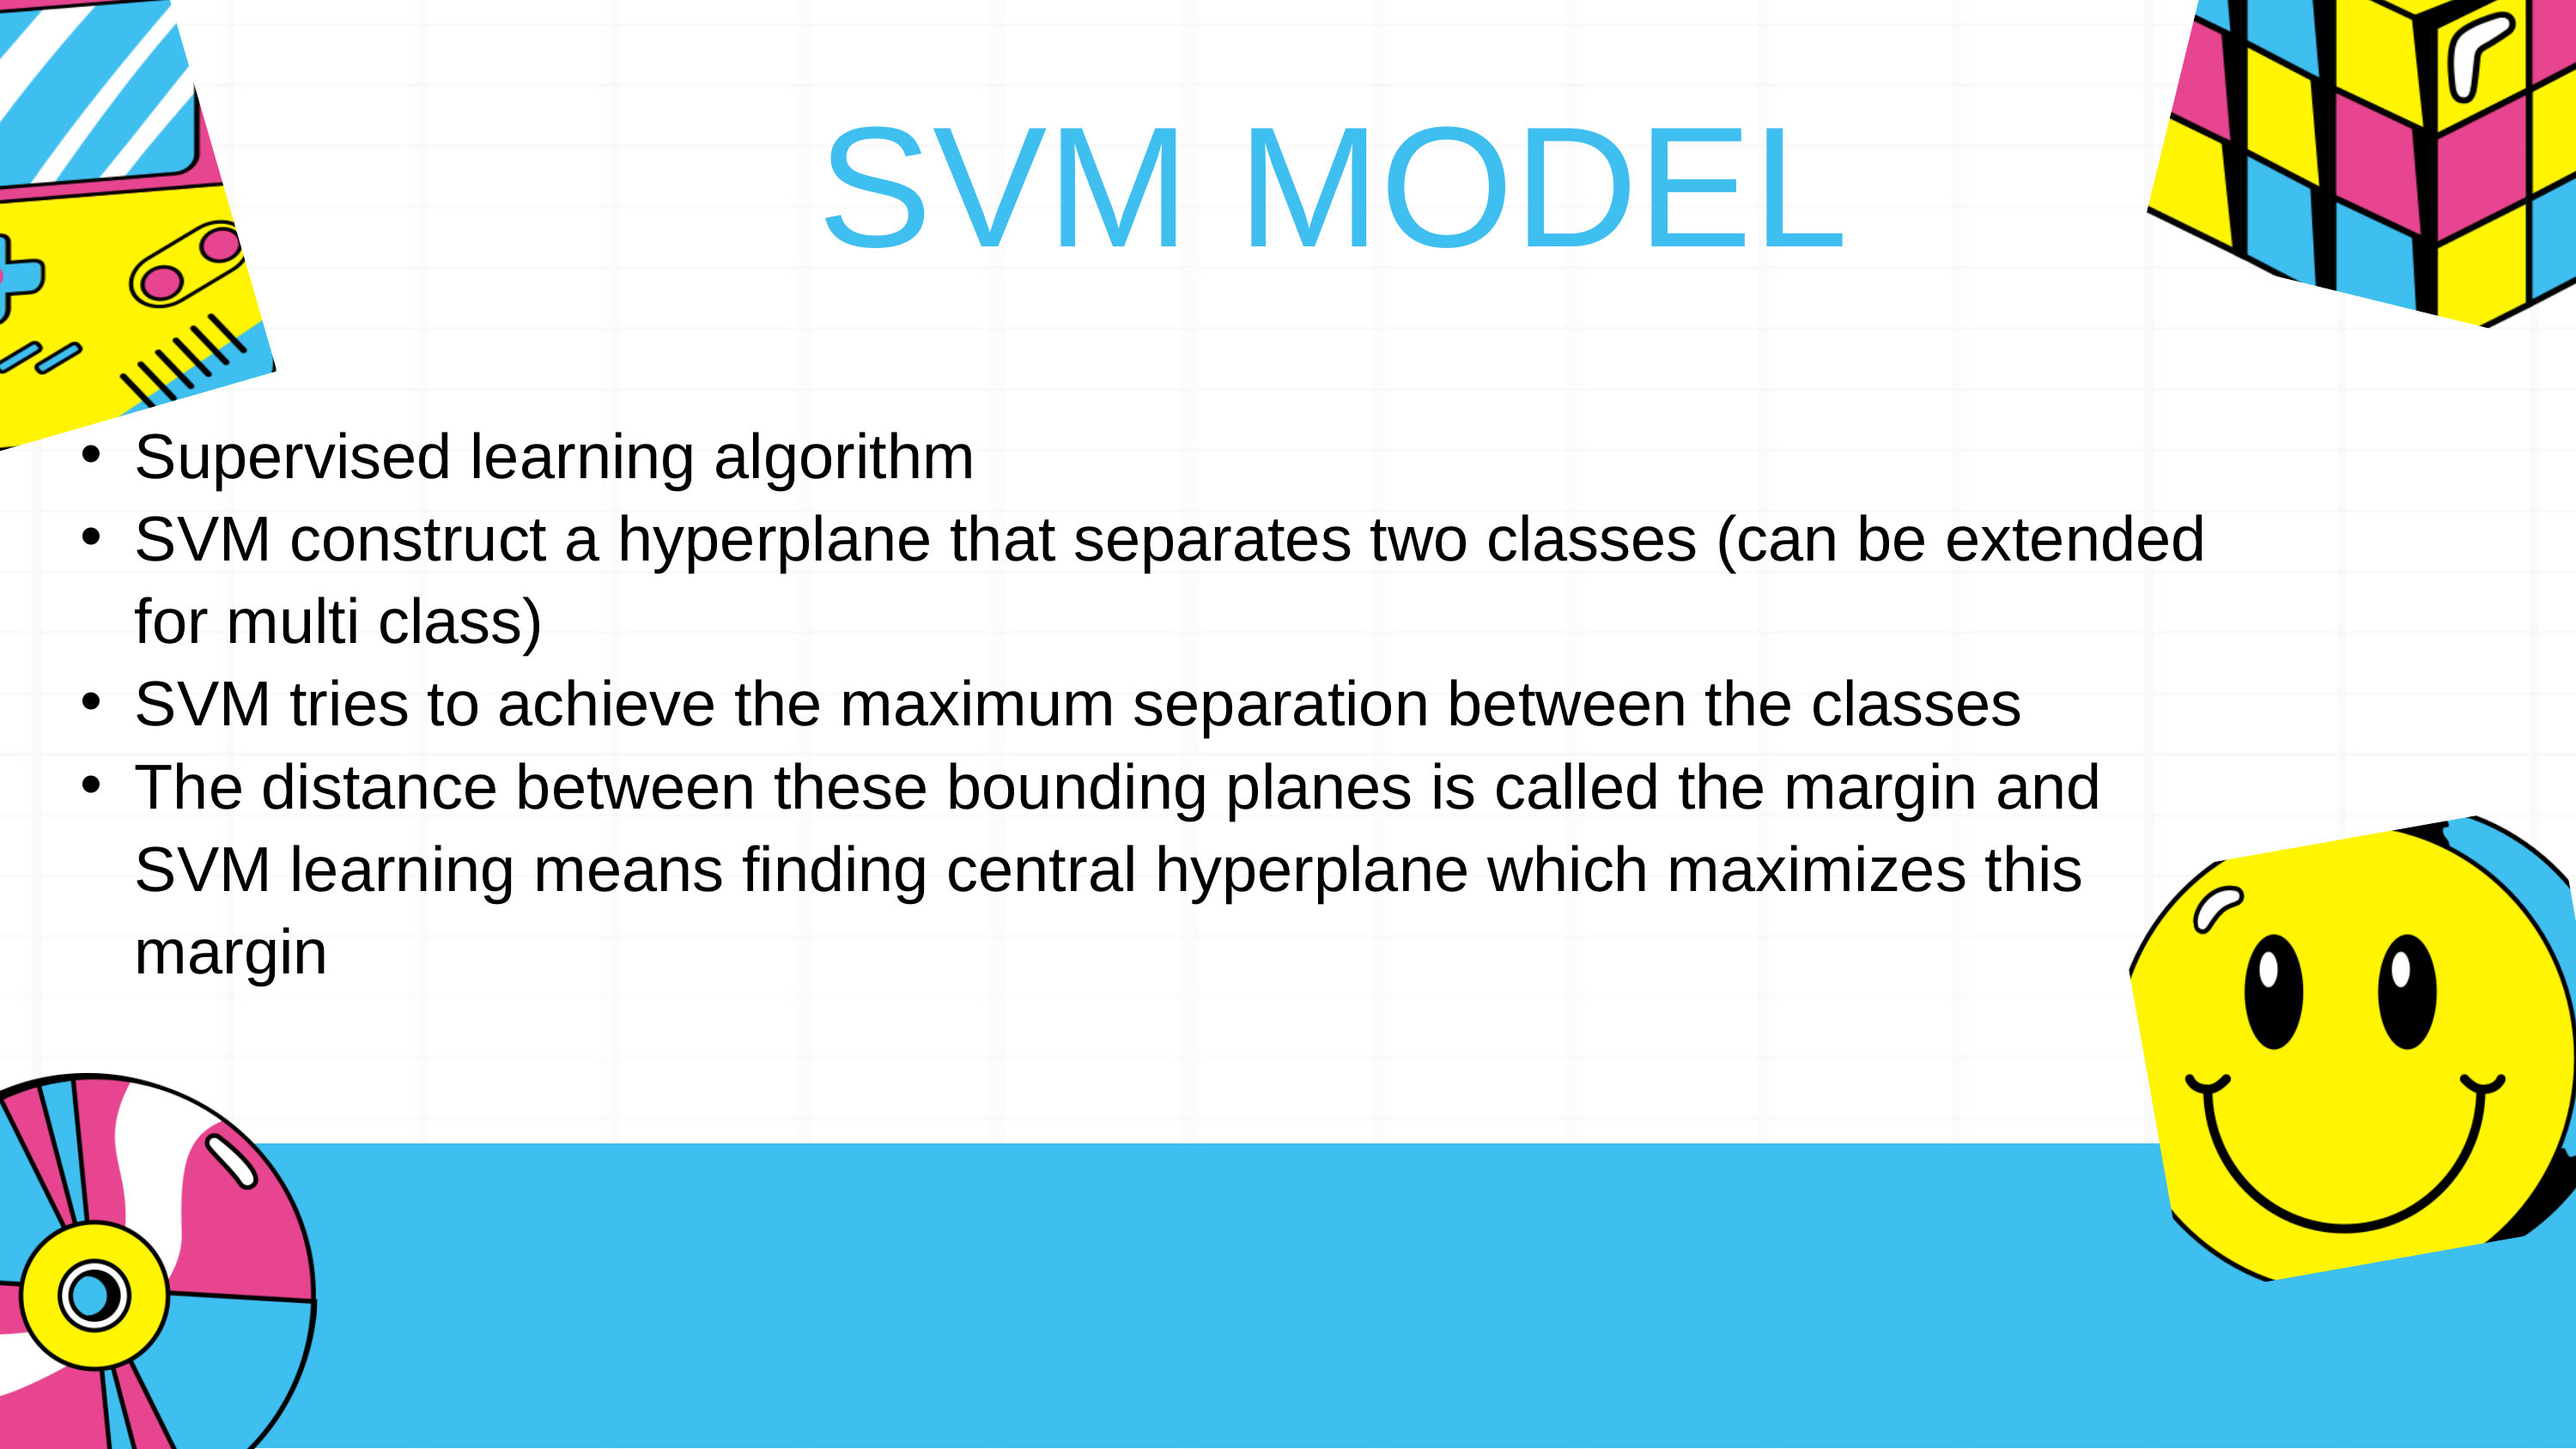

SVM MODEL
Supervised learning algorithm
SVM construct a hyperplane that separates two classes (can be extended for multi class)
SVM tries to achieve the maximum separation between the classes
The distance between these bounding planes is called the margin and SVM learning means finding central hyperplane which maximizes this margin